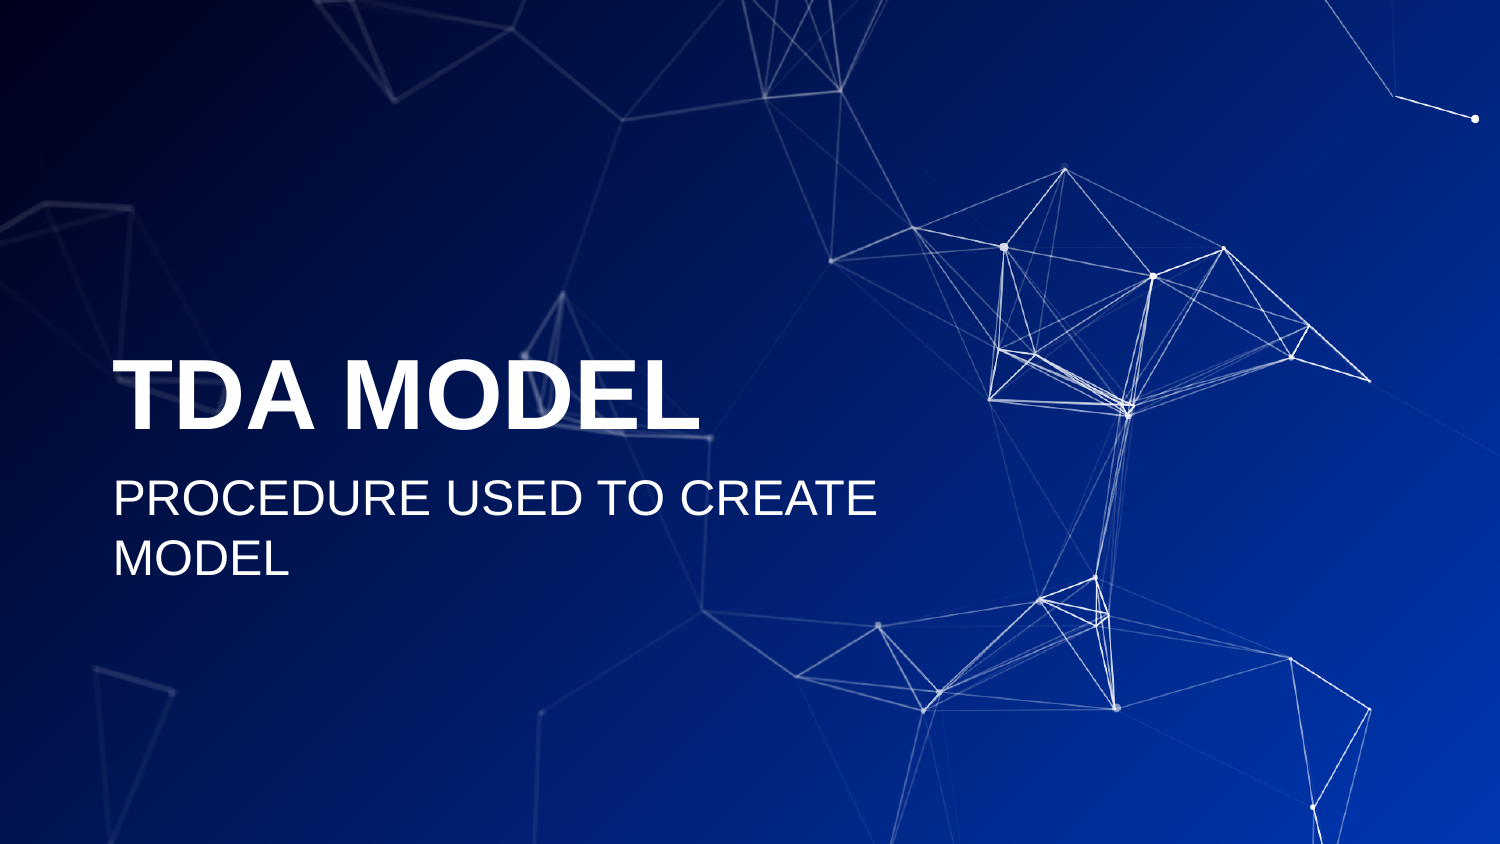

# TDA MODEL
PROCEDURE USED TO CREATE MODEL